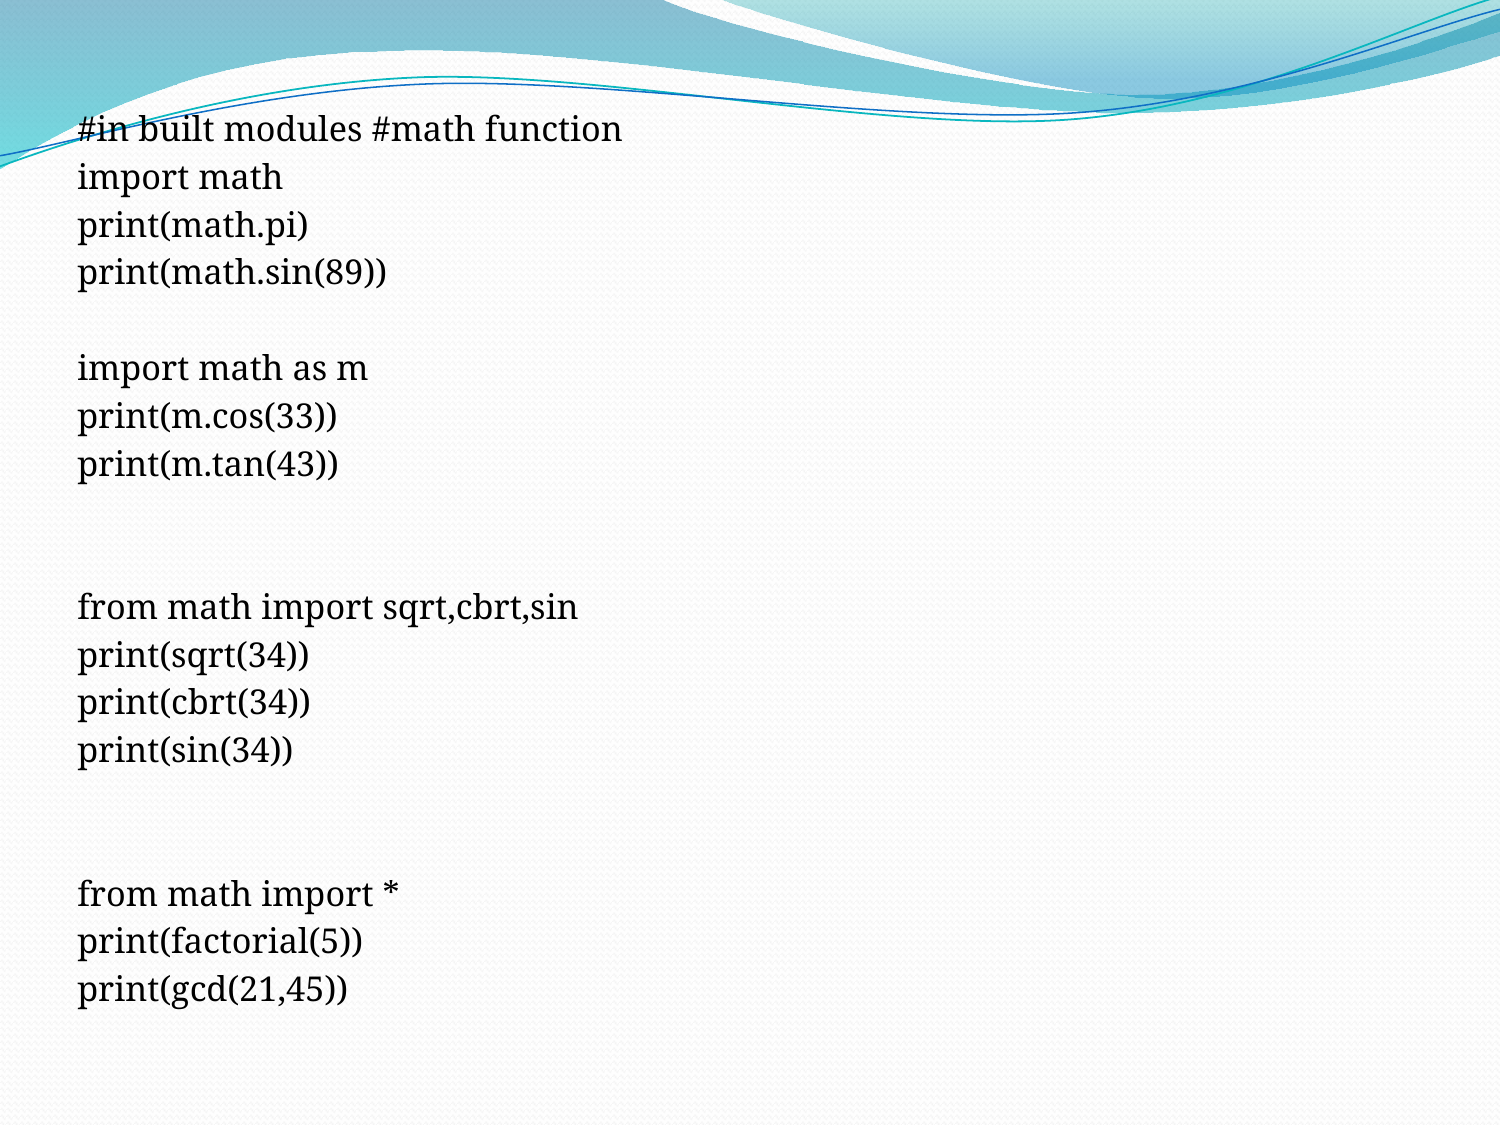

#in built modules #math function
import math
print(math.pi)
print(math.sin(89))

import math as m
print(m.cos(33))
print(m.tan(43))

from math import sqrt,cbrt,sin
print(sqrt(34))
print(cbrt(34))
print(sin(34))

from math import *
print(factorial(5))
print(gcd(21,45))